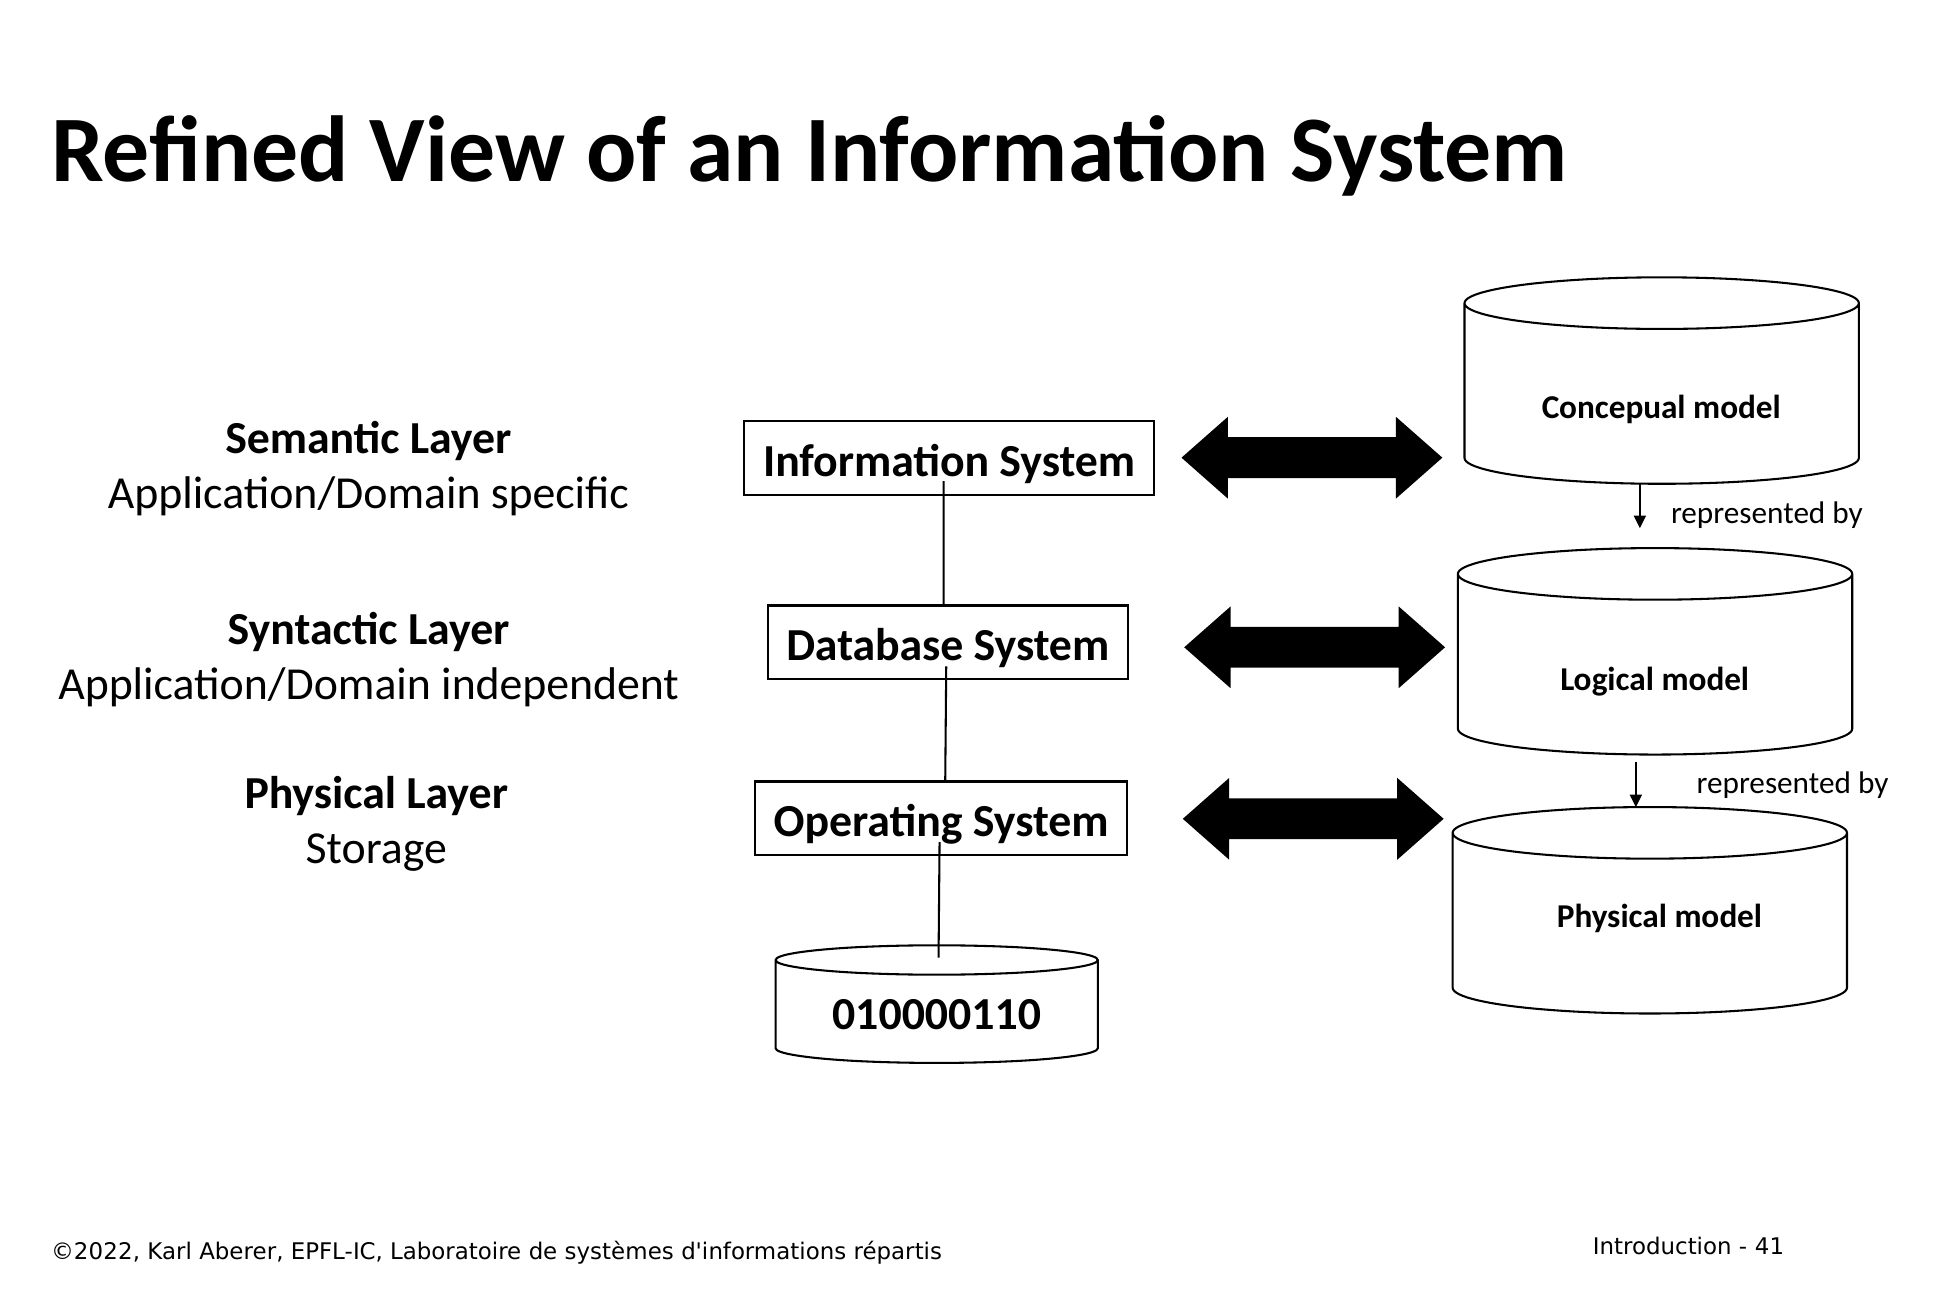

# Refined View of an Information System

Concepual model
Semantic Layer
Application/Domain specific

Information System

represented by

Syntactic Layer
Application/Domain independent
Database System

Logical model

Physical Layer
Storage
represented by

Operating System

Physical model
010000110
©2022, Karl Aberer, EPFL-IC, Laboratoire de systèmes d'informations répartis